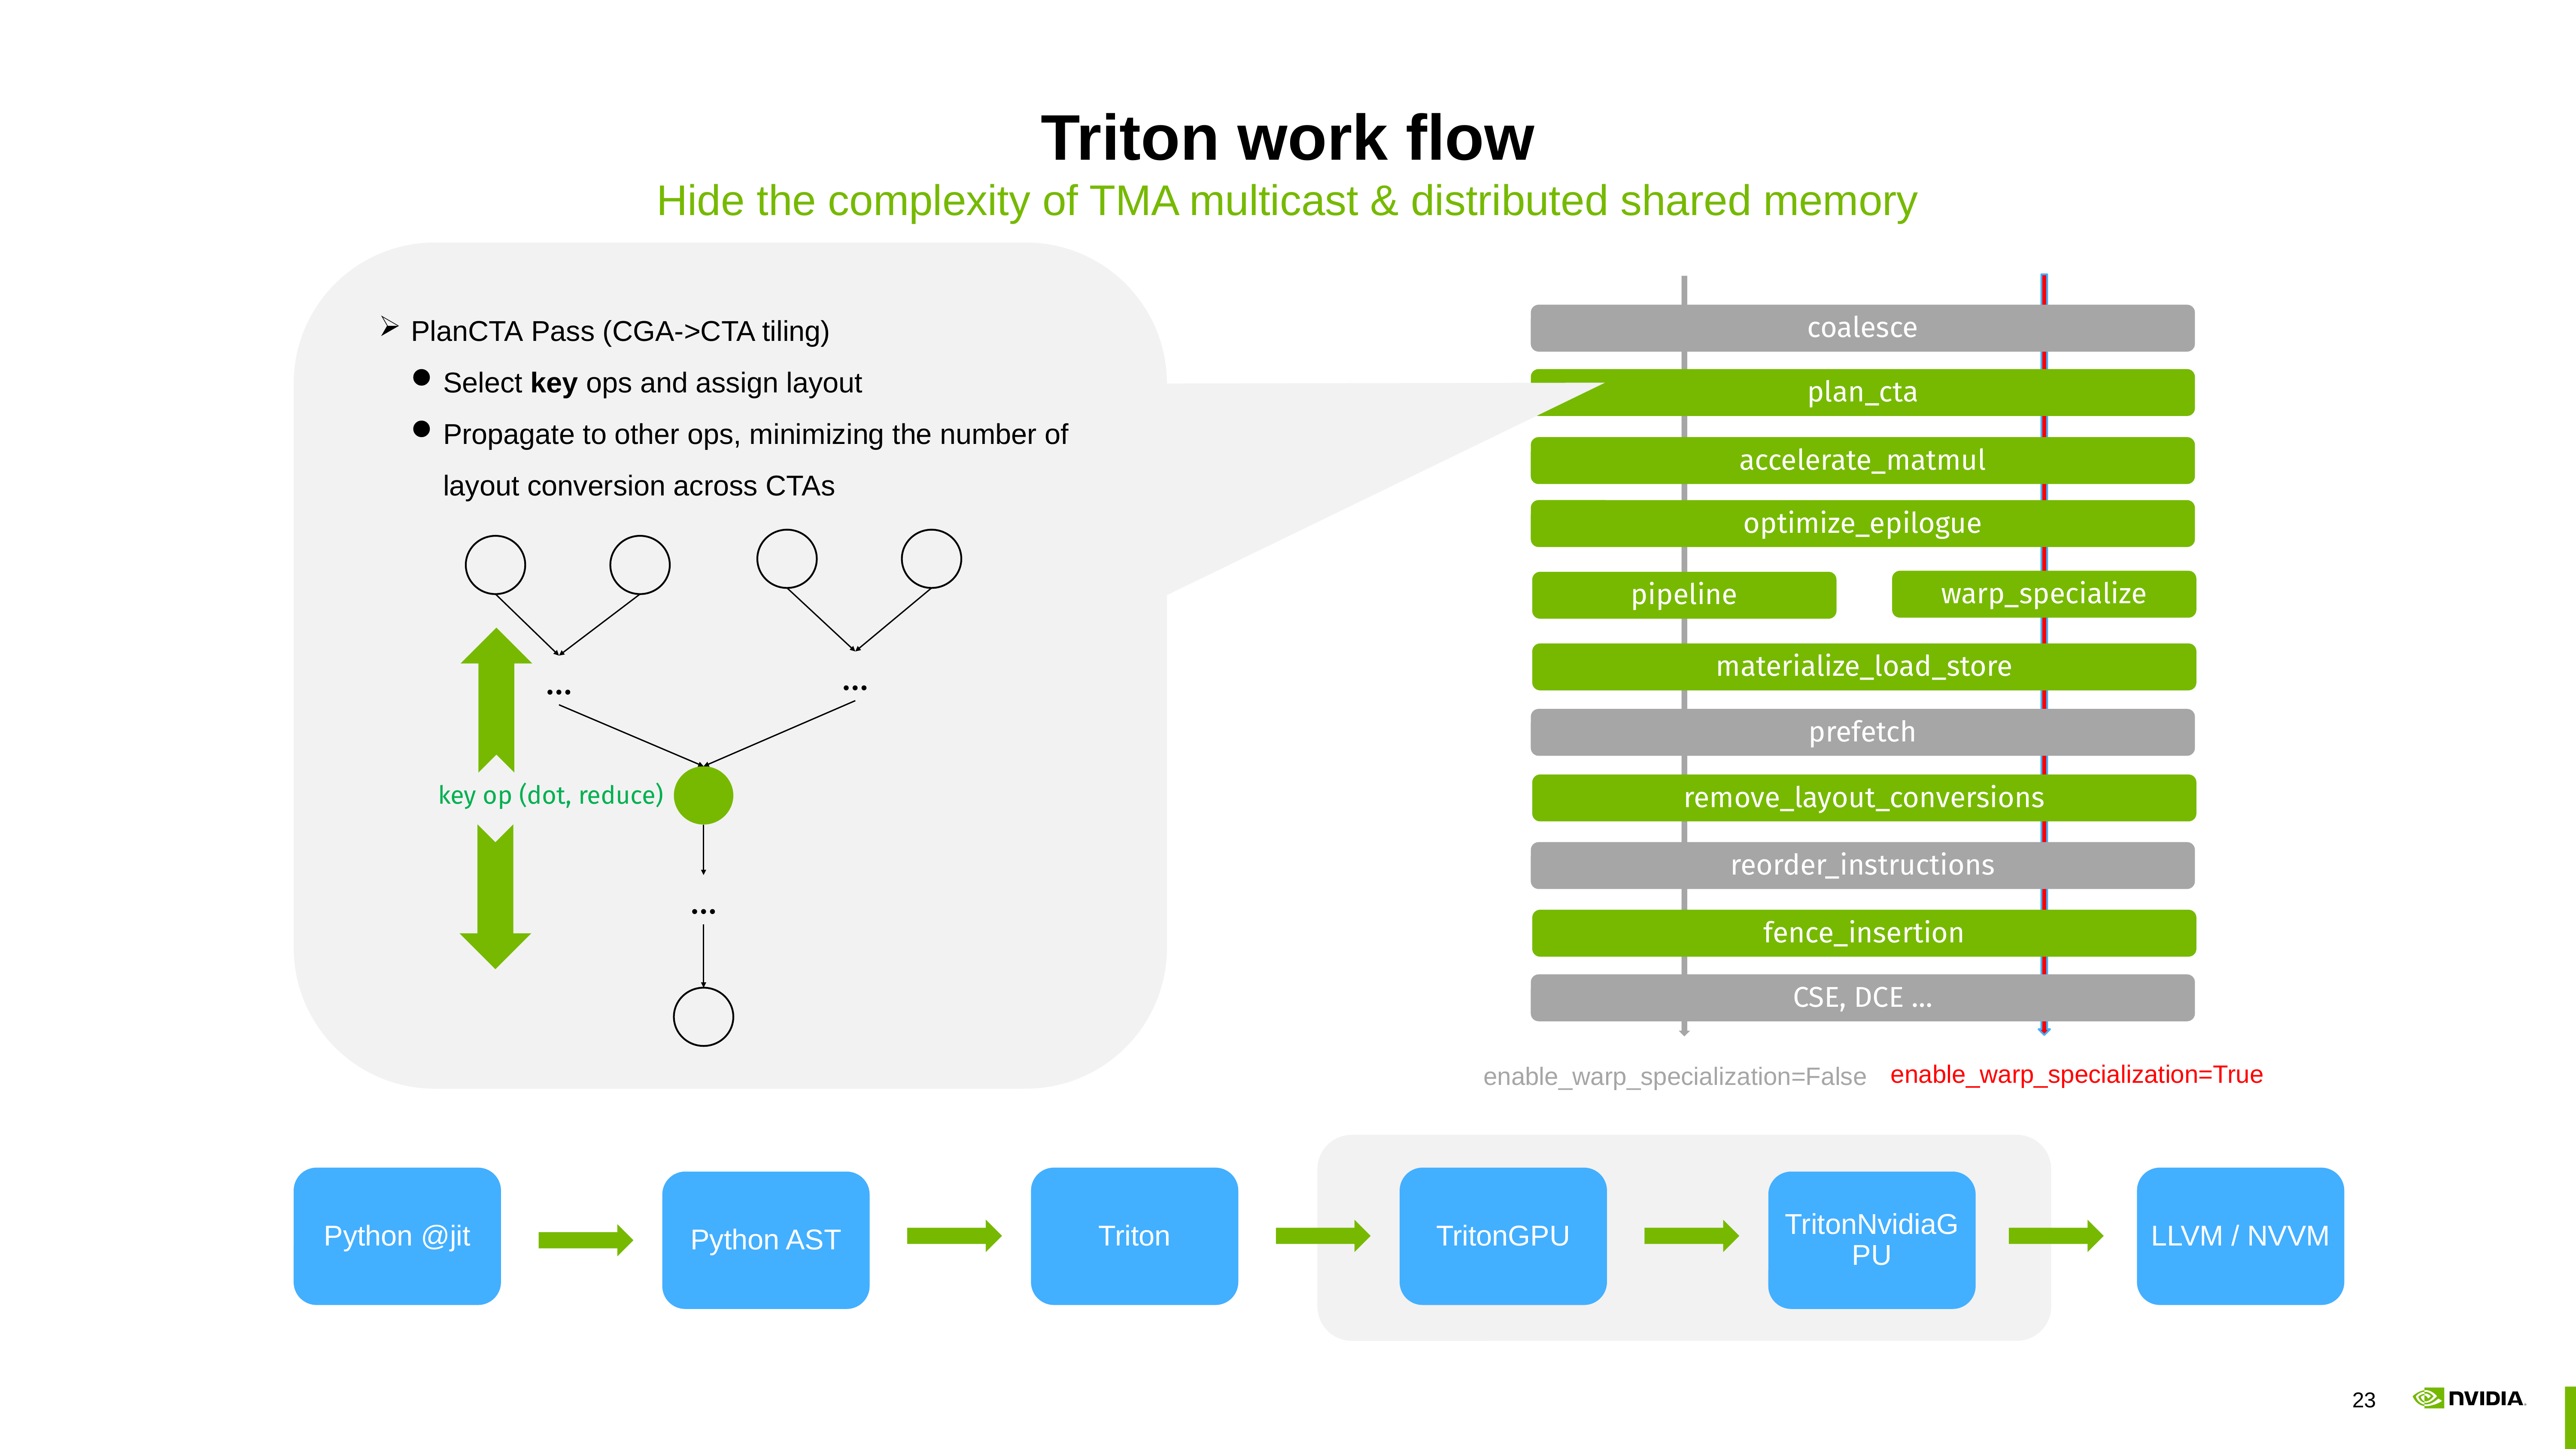

# Triton work flow
Hide the complexity of TMA multicast & distributed shared memory

coalesce
plan_cta
accelerate_matmul
optimize_epilogue
warp_specialize
pipeline
materialize_load_store
prefetch
remove_layout_conversions
reorder_instructions
fence_insertion
CSE, DCE …
enable_warp_specialization=True
enable_warp_specialization=False
PlanCTA Pass (CGA->CTA tiling)
Select key ops and assign layout
Propagate to other ops, minimizing the number of layout conversion across CTAs

…
…

key op (dot, reduce)

…

LLVM / NVVM
Python @jit
Triton
TritonGPU
TritonNvidiaGPU
Python AST